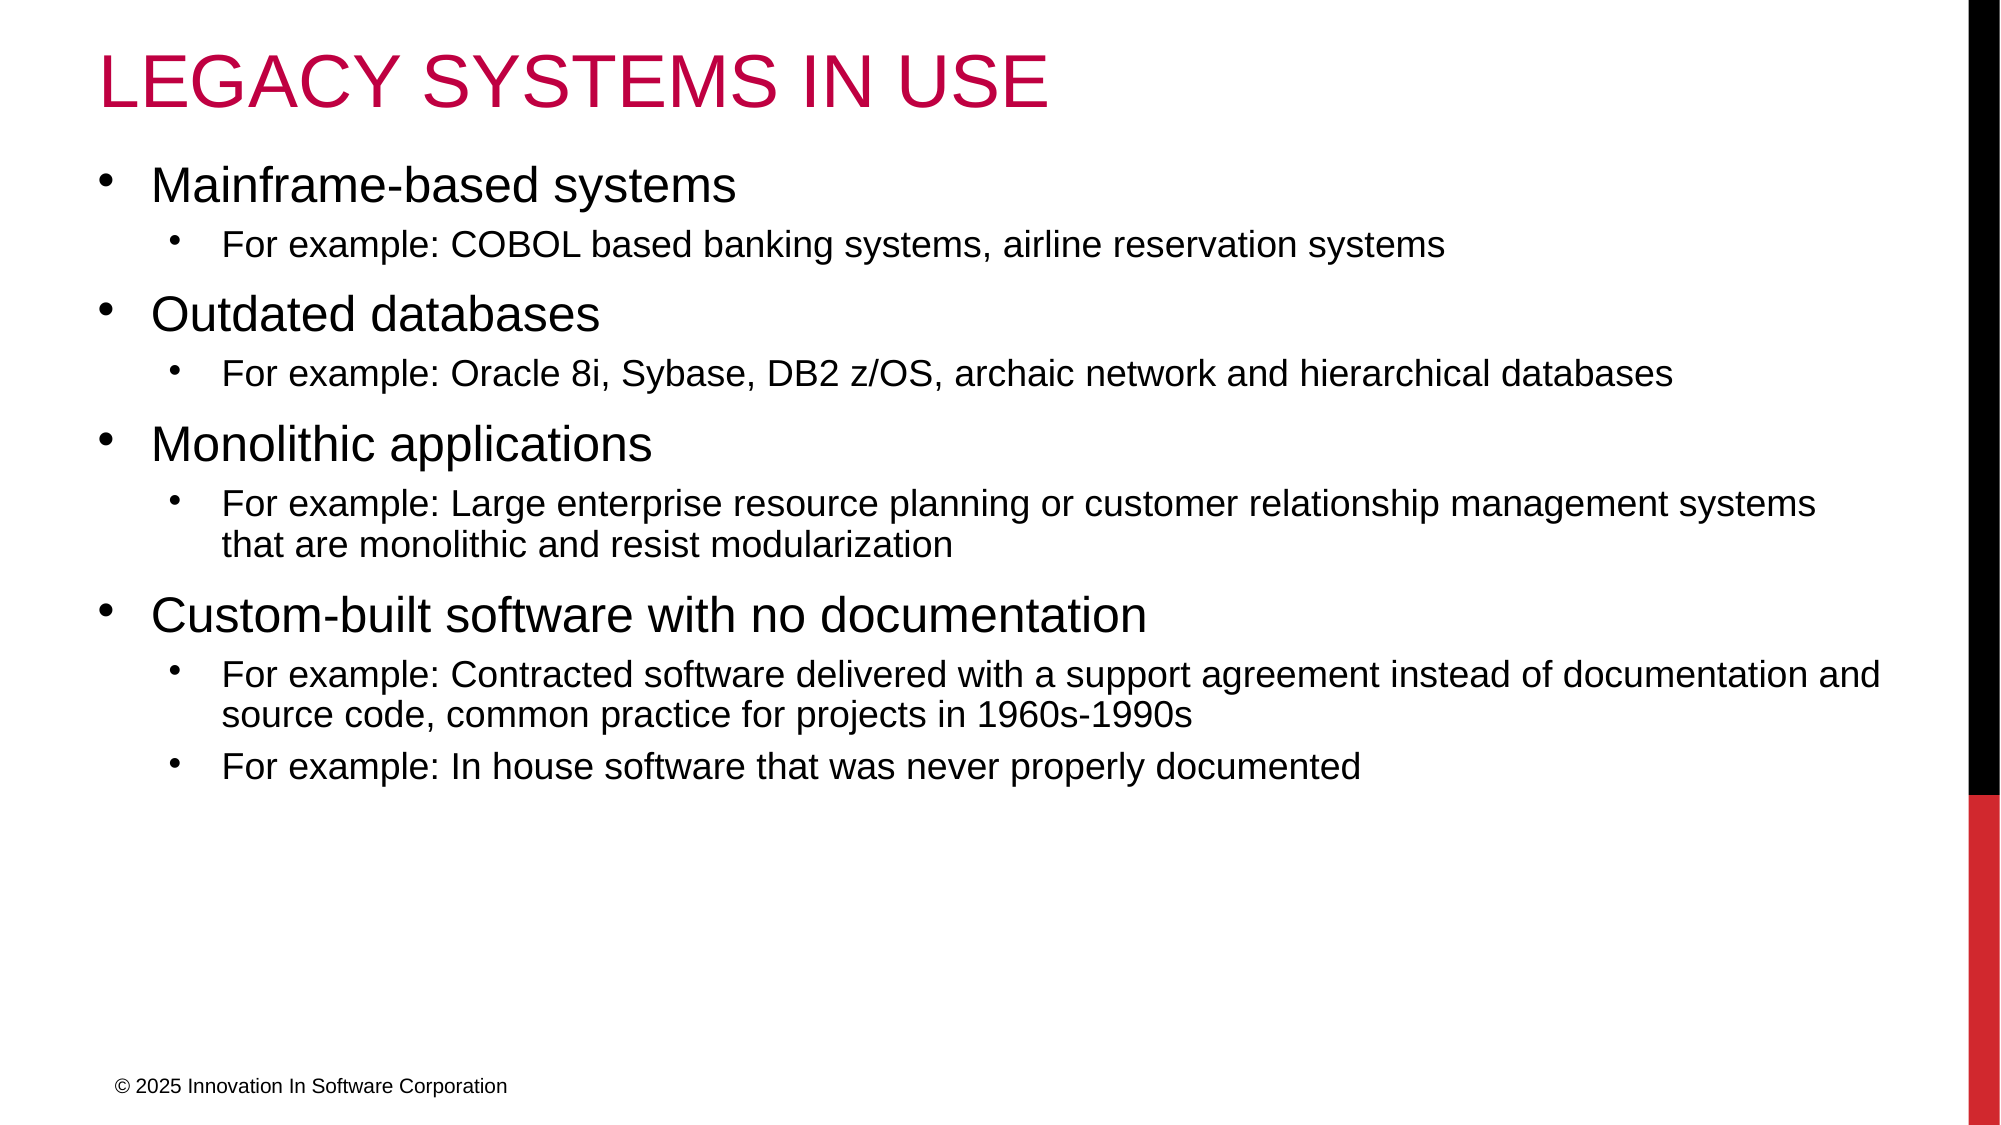

# Legacy systems in use
Mainframe-based systems
For example: COBOL based banking systems, airline reservation systems
Outdated databases
For example: Oracle 8i, Sybase, DB2 z/OS, archaic network and hierarchical databases
Monolithic applications
For example: Large enterprise resource planning or customer relationship management systems that are monolithic and resist modularization
Custom-built software with no documentation
For example: Contracted software delivered with a support agreement instead of documentation and source code, common practice for projects in 1960s-1990s
For example: In house software that was never properly documented

© 2025 Innovation In Software Corporation